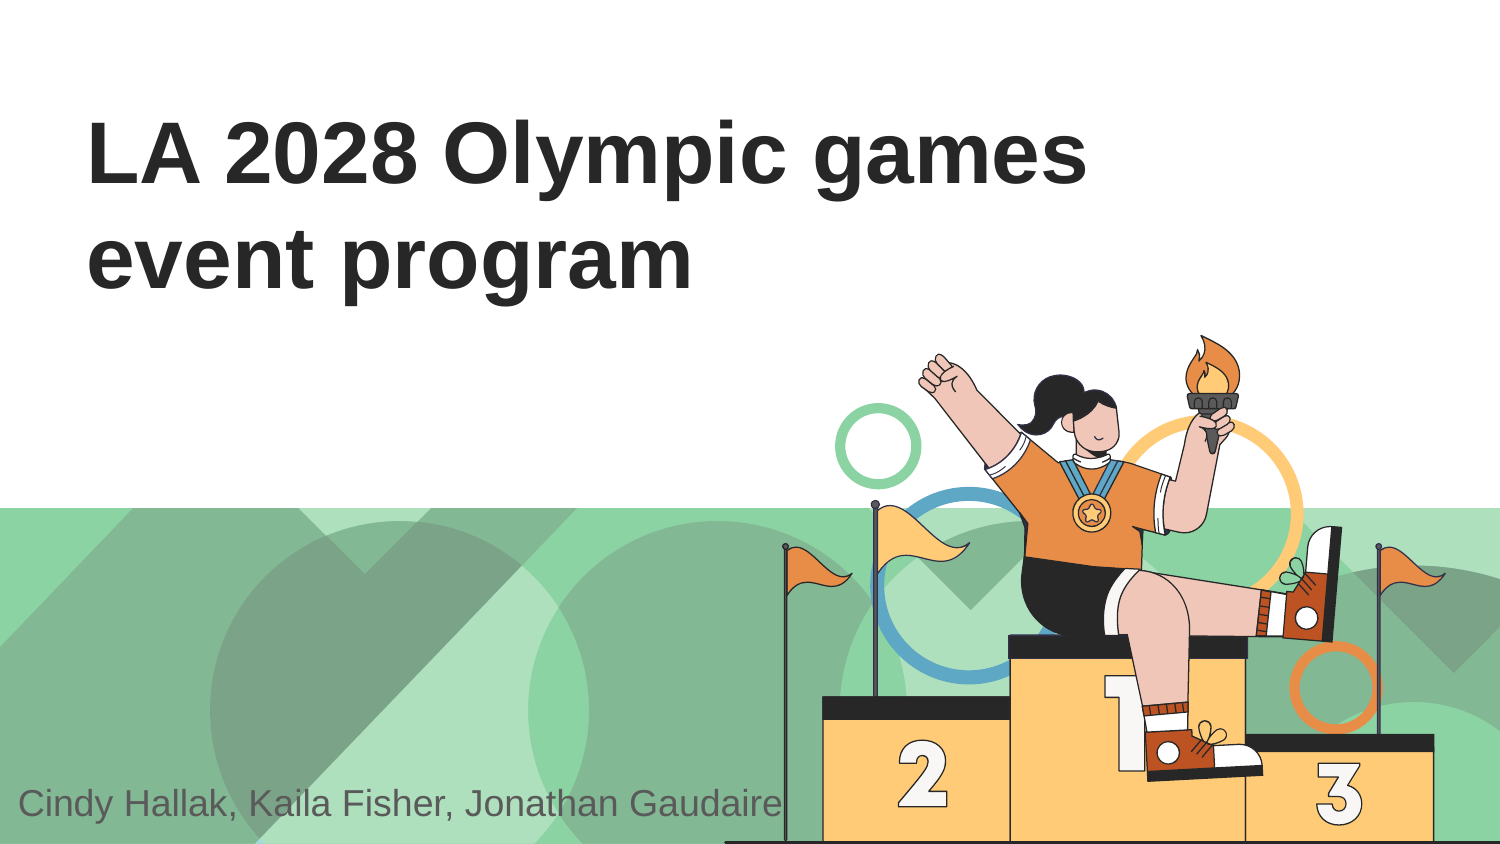

# LA 2028 Olympic games event program

Cindy Hallak, Kaila Fisher, Jonathan Gaudaire